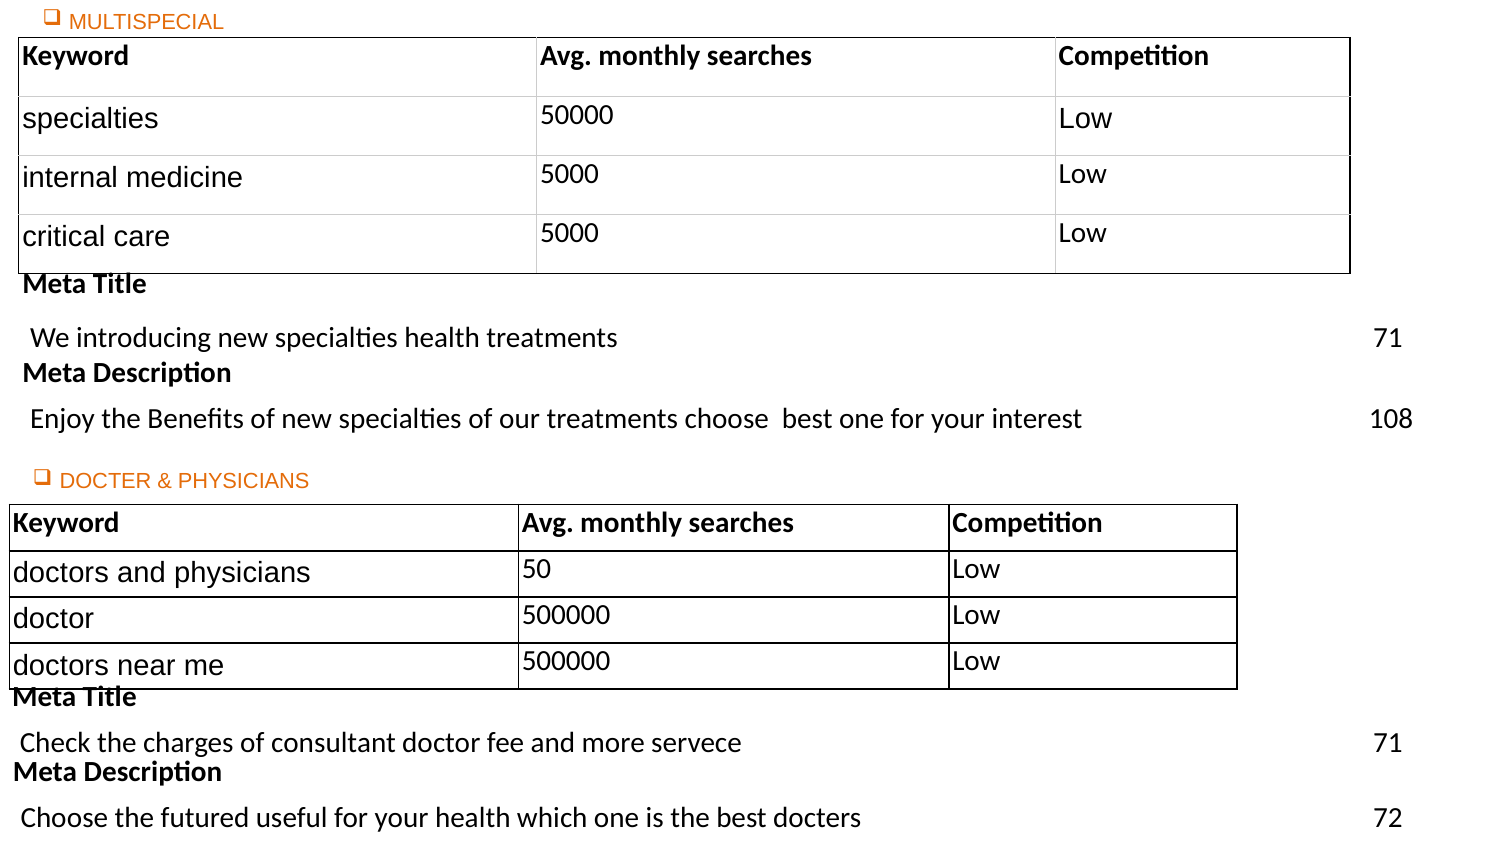

MULTISPECIAL
| Keyword | Avg. monthly searches | Competition |
| --- | --- | --- |
| specialties | 50000 | Low |
| internal medicine | 5000 | Low |
| critical care | 5000 | Low |
| Meta Title |  |  |  |
| --- | --- | --- | --- |
| We introducing new specialties health treatments |  |  | 71 |
| Meta Description |  |  |  |  |  |  |
| --- | --- | --- | --- | --- | --- | --- |
| Enjoy the Benefits of new specialties of our treatments choose best one for your interest |  |  |  |  |  | 108 |
DOCTER & PHYSICIANS
| Keyword | Avg. monthly searches | Competition |
| --- | --- | --- |
| doctors and physicians | 50 | Low |
| doctor | 500000 | Low |
| doctors near me | 500000 | Low |
| Meta Title |  |  |  |
| --- | --- | --- | --- |
| Check the charges of consultant doctor fee and more servece |  |  | 71 |
| Meta Description |  |  |  |
| --- | --- | --- | --- |
| Choose the futured useful for your health which one is the best docters |  |  | 72 |